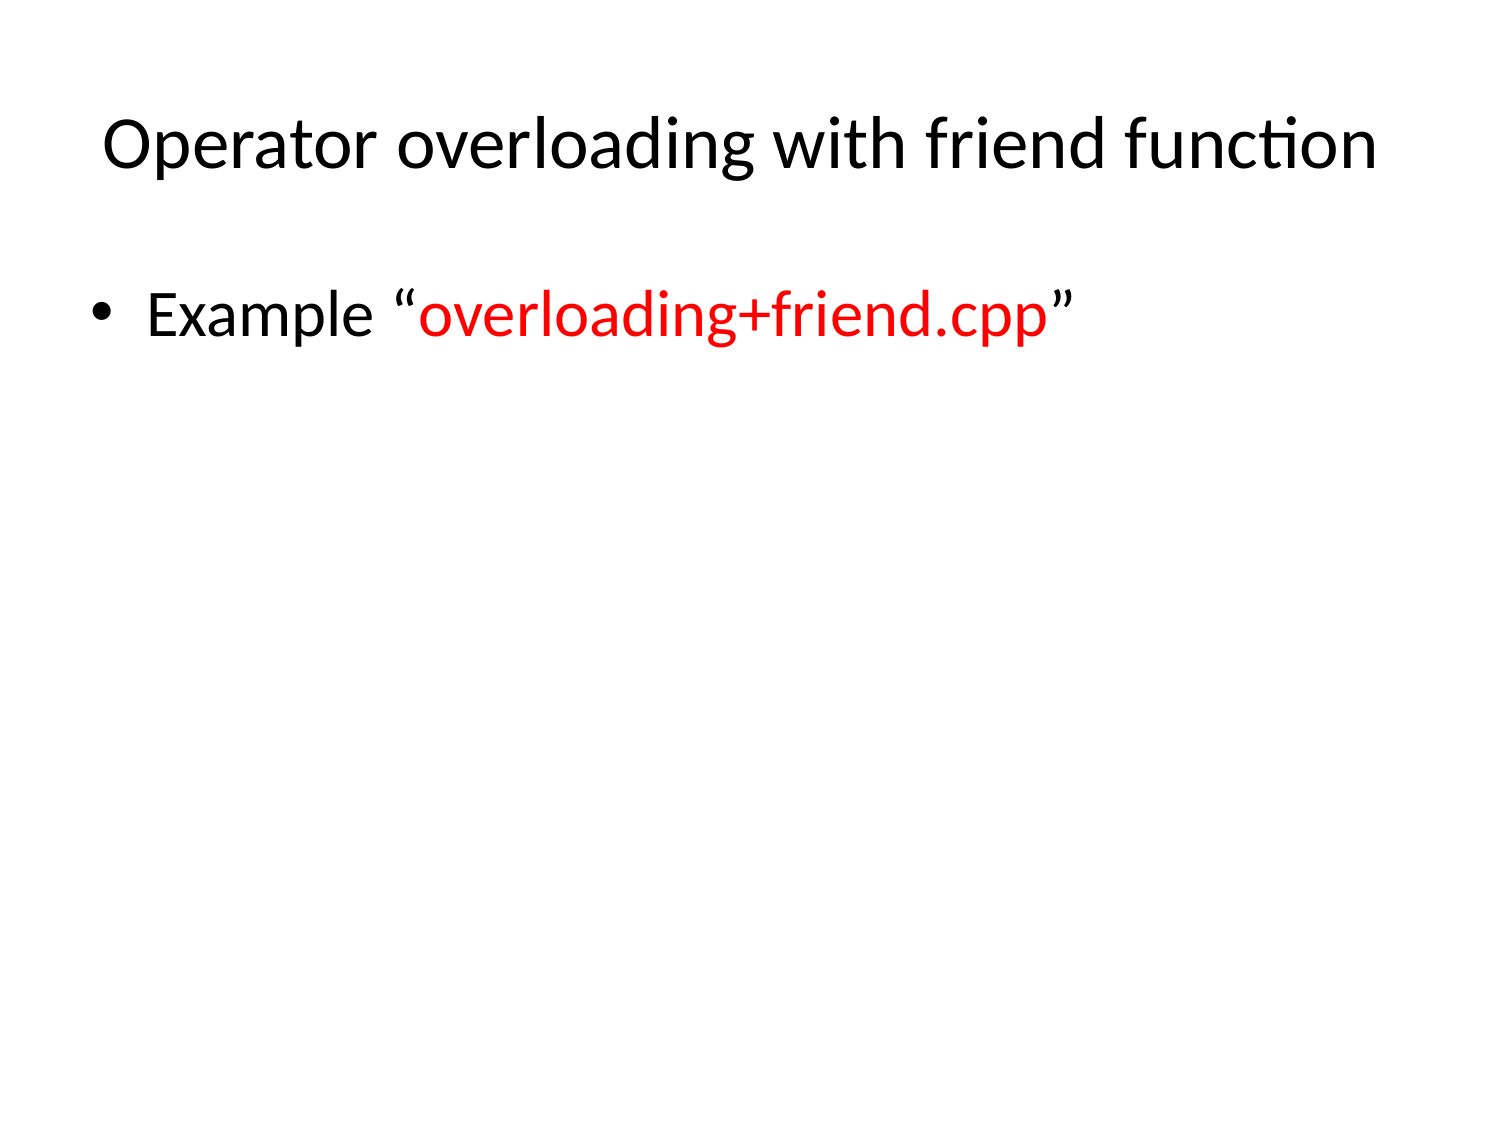

# Operator overloading with friend function
Example “overloading+friend.cpp”